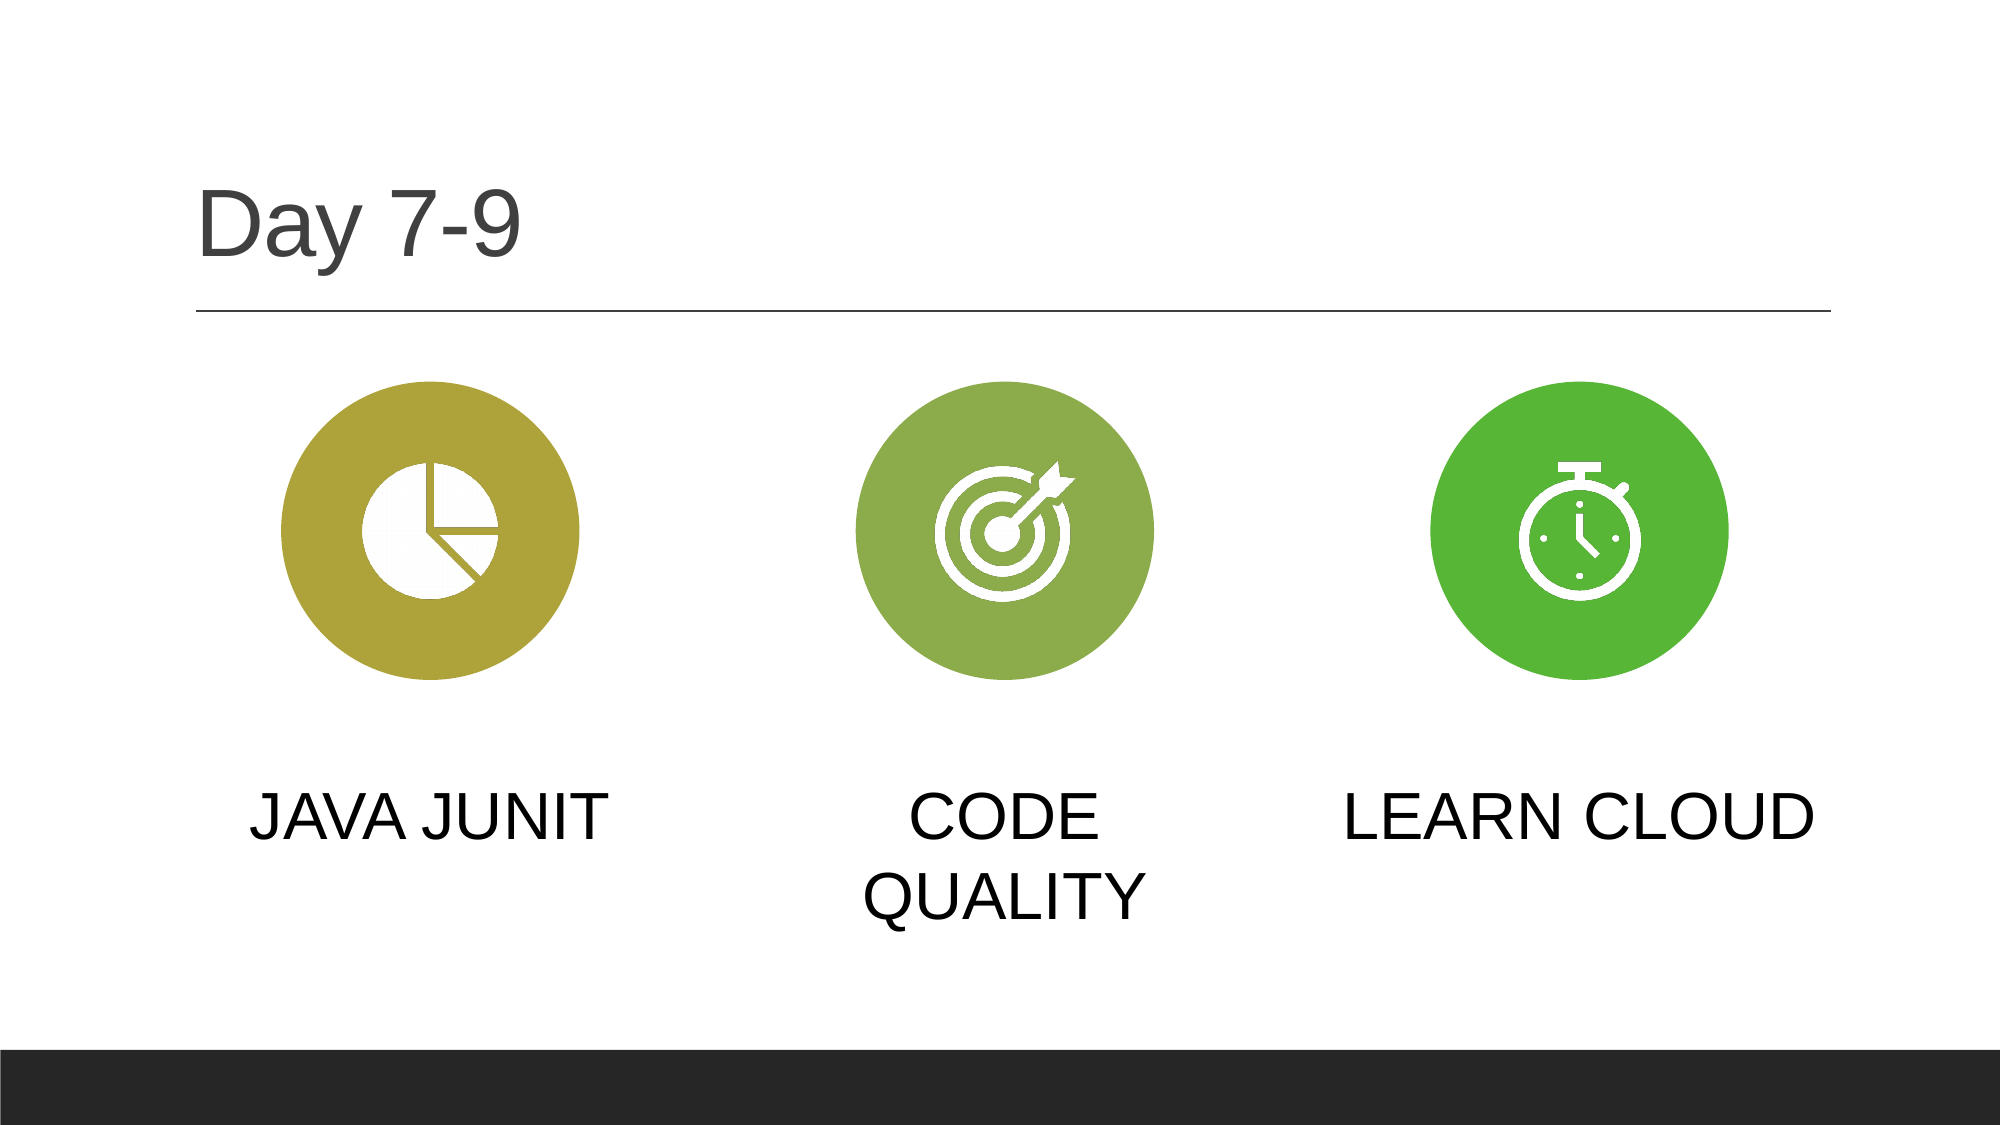

# Day 7-9
Java junit
Code quality
Learn cloud